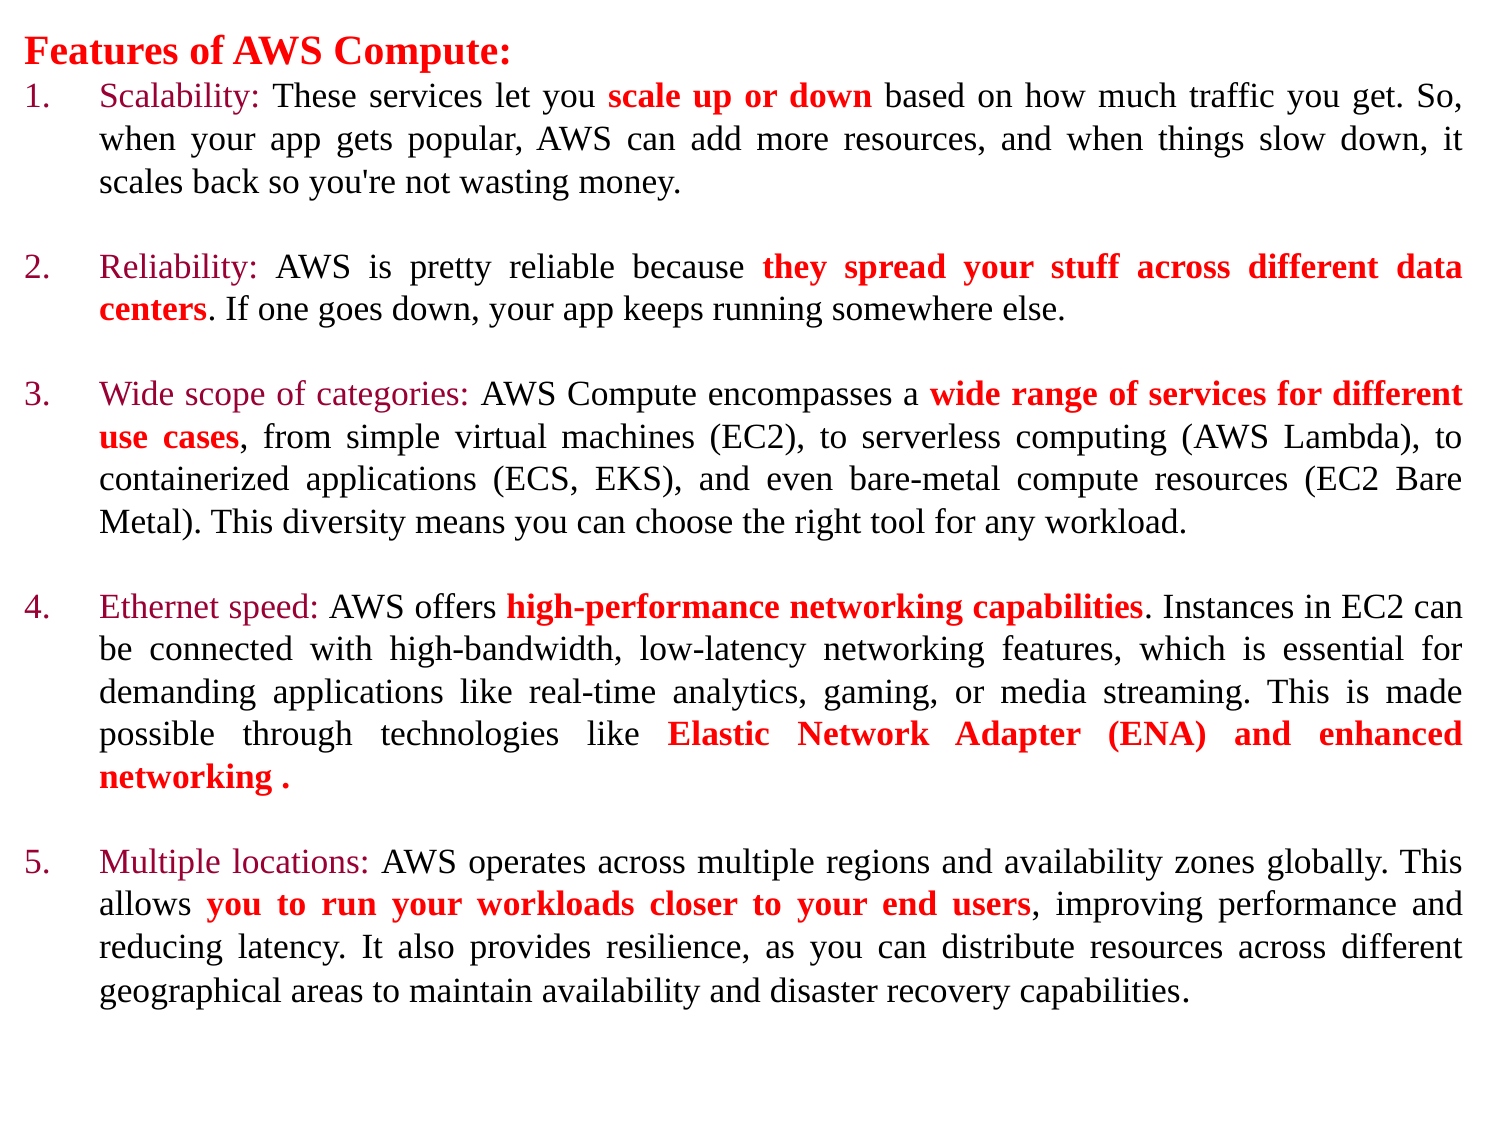

Features of AWS Compute:
Scalability: These services let you scale up or down based on how much traffic you get. So, when your app gets popular, AWS can add more resources, and when things slow down, it scales back so you're not wasting money.

Reliability: AWS is pretty reliable because they spread your stuff across different data centers. If one goes down, your app keeps running somewhere else.

Wide scope of categories: AWS Compute encompasses a wide range of services for different use cases, from simple virtual machines (EC2), to serverless computing (AWS Lambda), to containerized applications (ECS, EKS), and even bare-metal compute resources (EC2 Bare Metal). This diversity means you can choose the right tool for any workload.

Ethernet speed: AWS offers high-performance networking capabilities. Instances in EC2 can be connected with high-bandwidth, low-latency networking features, which is essential for demanding applications like real-time analytics, gaming, or media streaming. This is made possible through technologies like Elastic Network Adapter (ENA) and enhanced networking .

Multiple locations: AWS operates across multiple regions and availability zones globally. This allows you to run your workloads closer to your end users, improving performance and reducing latency. It also provides resilience, as you can distribute resources across different geographical areas to maintain availability and disaster recovery capabilities.